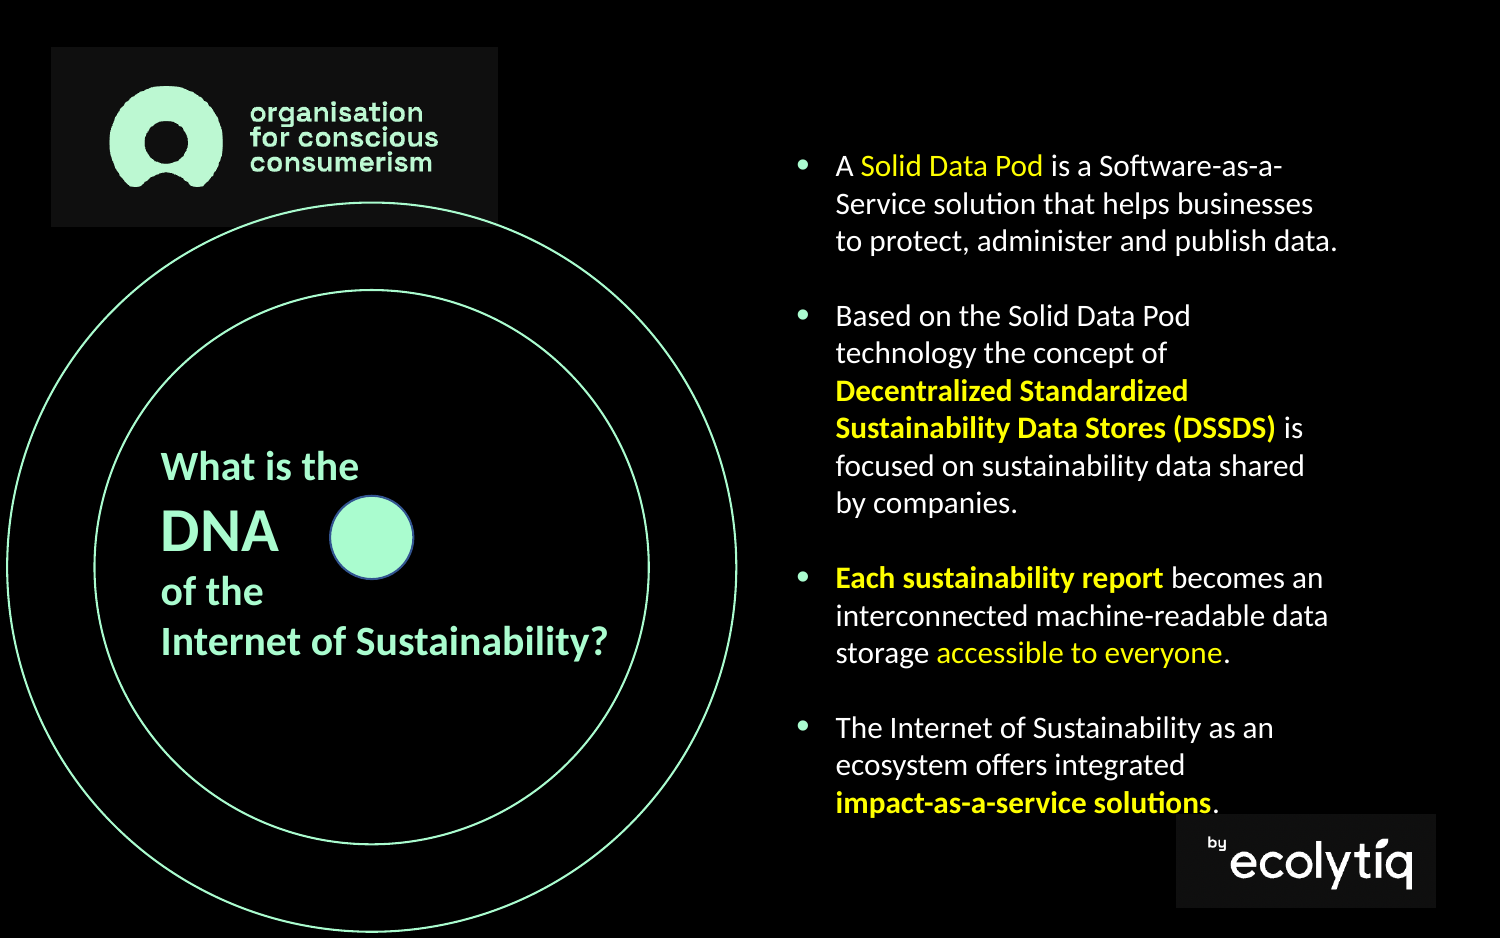

A Solid Data Pod is a Software-as-a-Service solution that helps businesses to protect, administer and publish data.

Based on the Solid Data Pod technology the concept of Decentralized Standardized Sustainability Data Stores (DSSDS) is focused on sustainability data shared by companies.

Each sustainability report becomes an interconnected machine-readable data storage accessible to everyone.

The Internet of Sustainability as an ecosystem offers integrated
impact-as-a-service solutions.

What is the
DNA
of the
Internet of Sustainability?